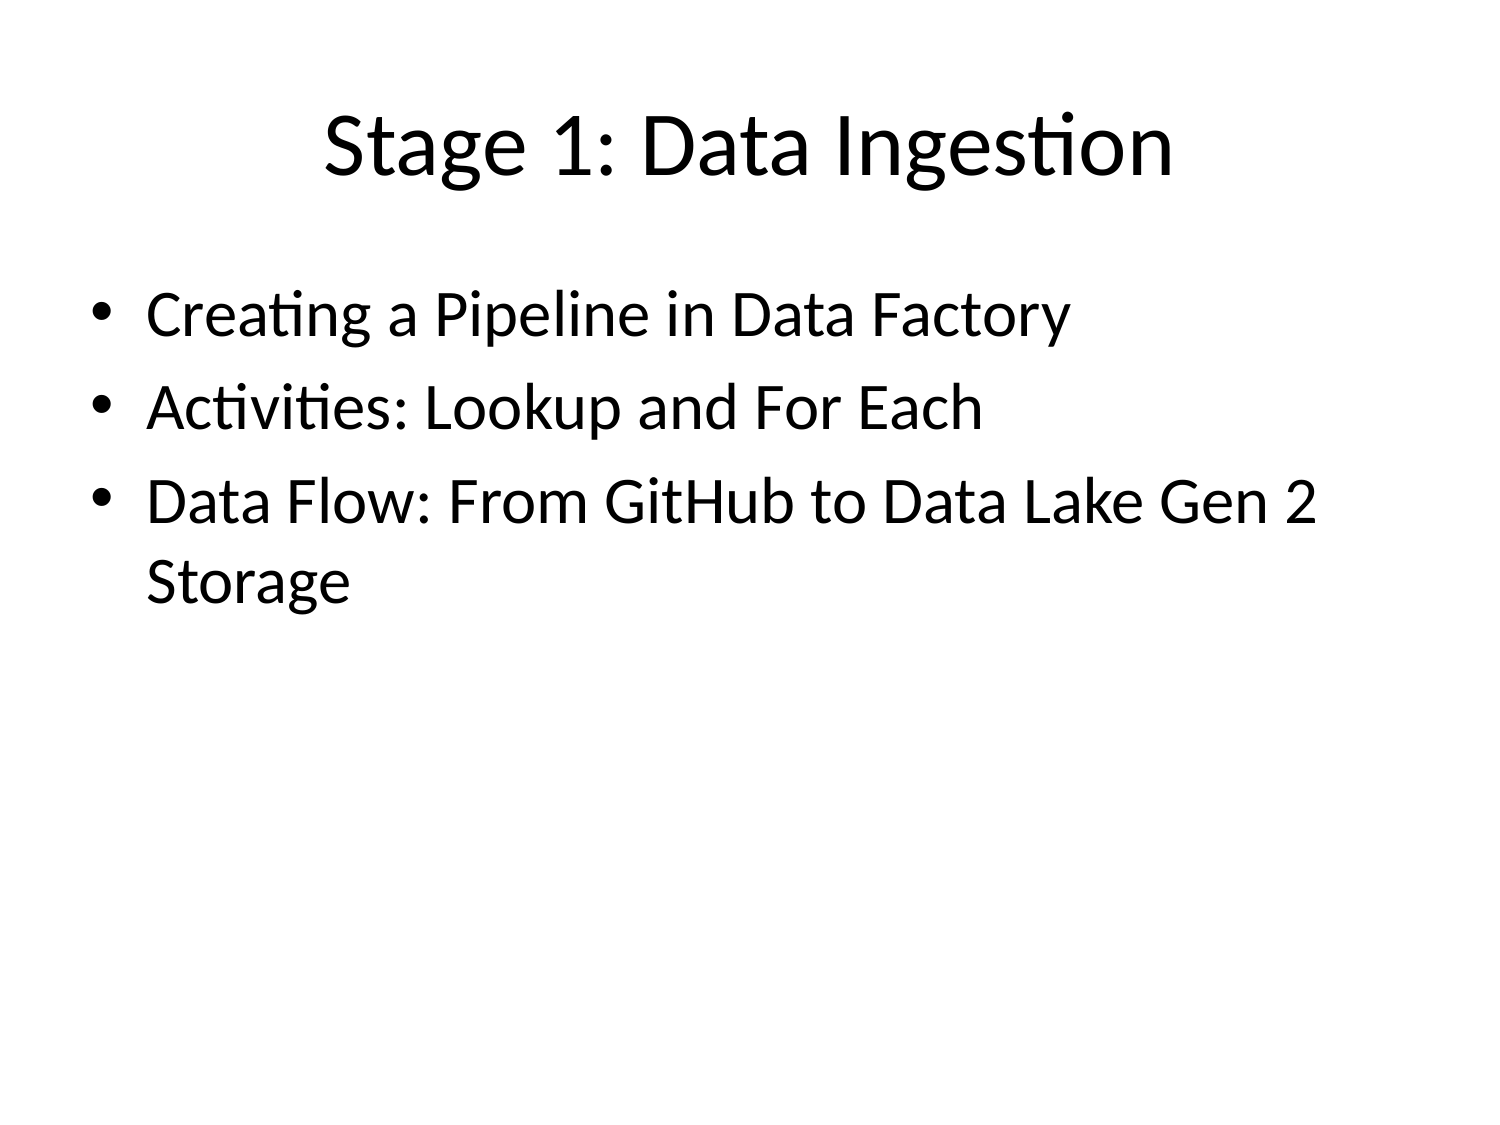

# Stage 1: Data Ingestion
Creating a Pipeline in Data Factory
Activities: Lookup and For Each
Data Flow: From GitHub to Data Lake Gen 2 Storage